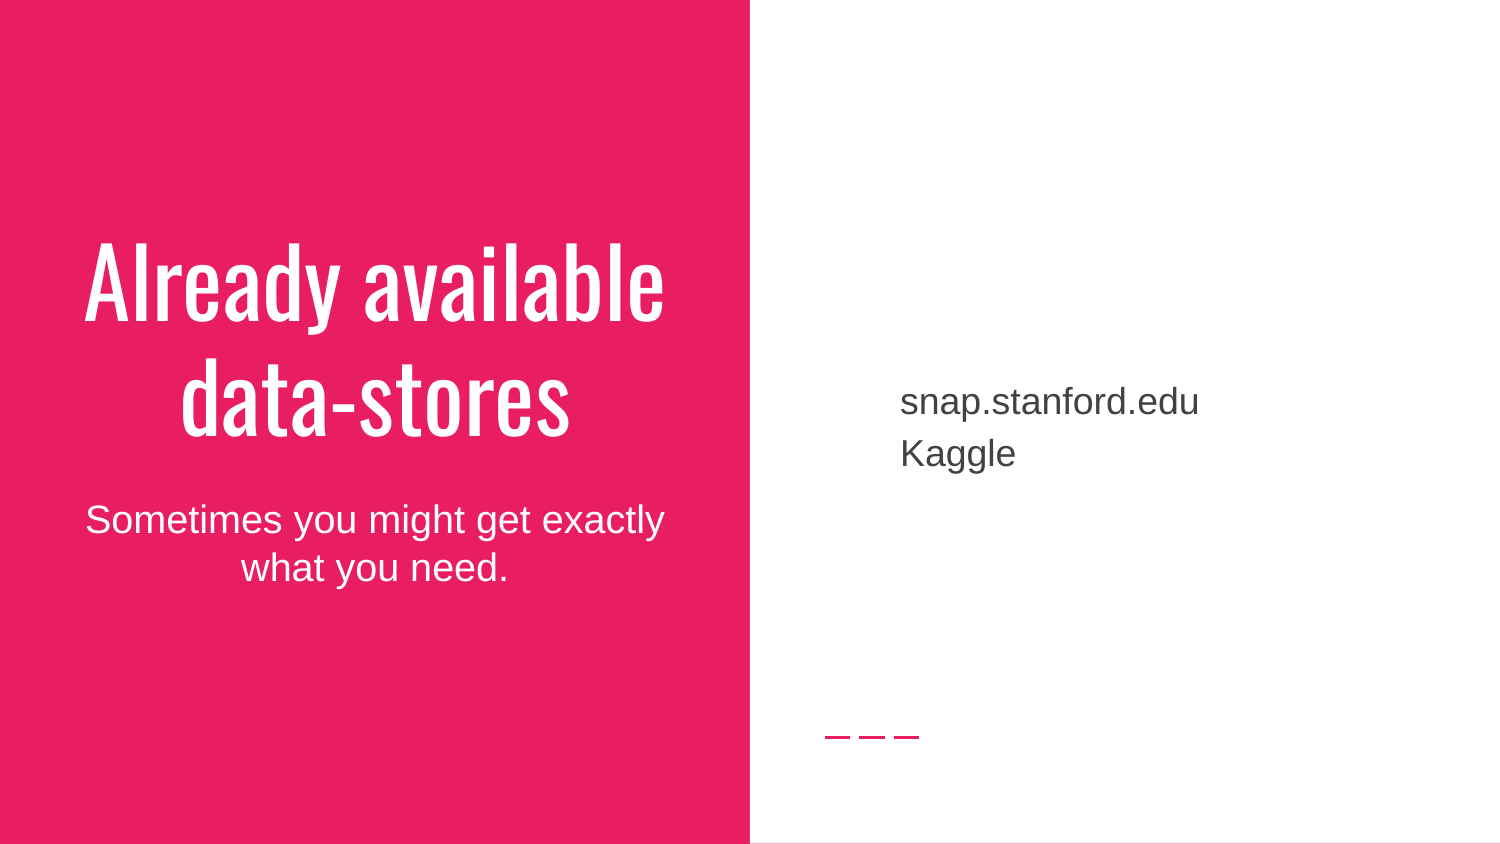

snap.stanford.edu
Kaggle
# Already available data-stores
Sometimes you might get exactly what you need.